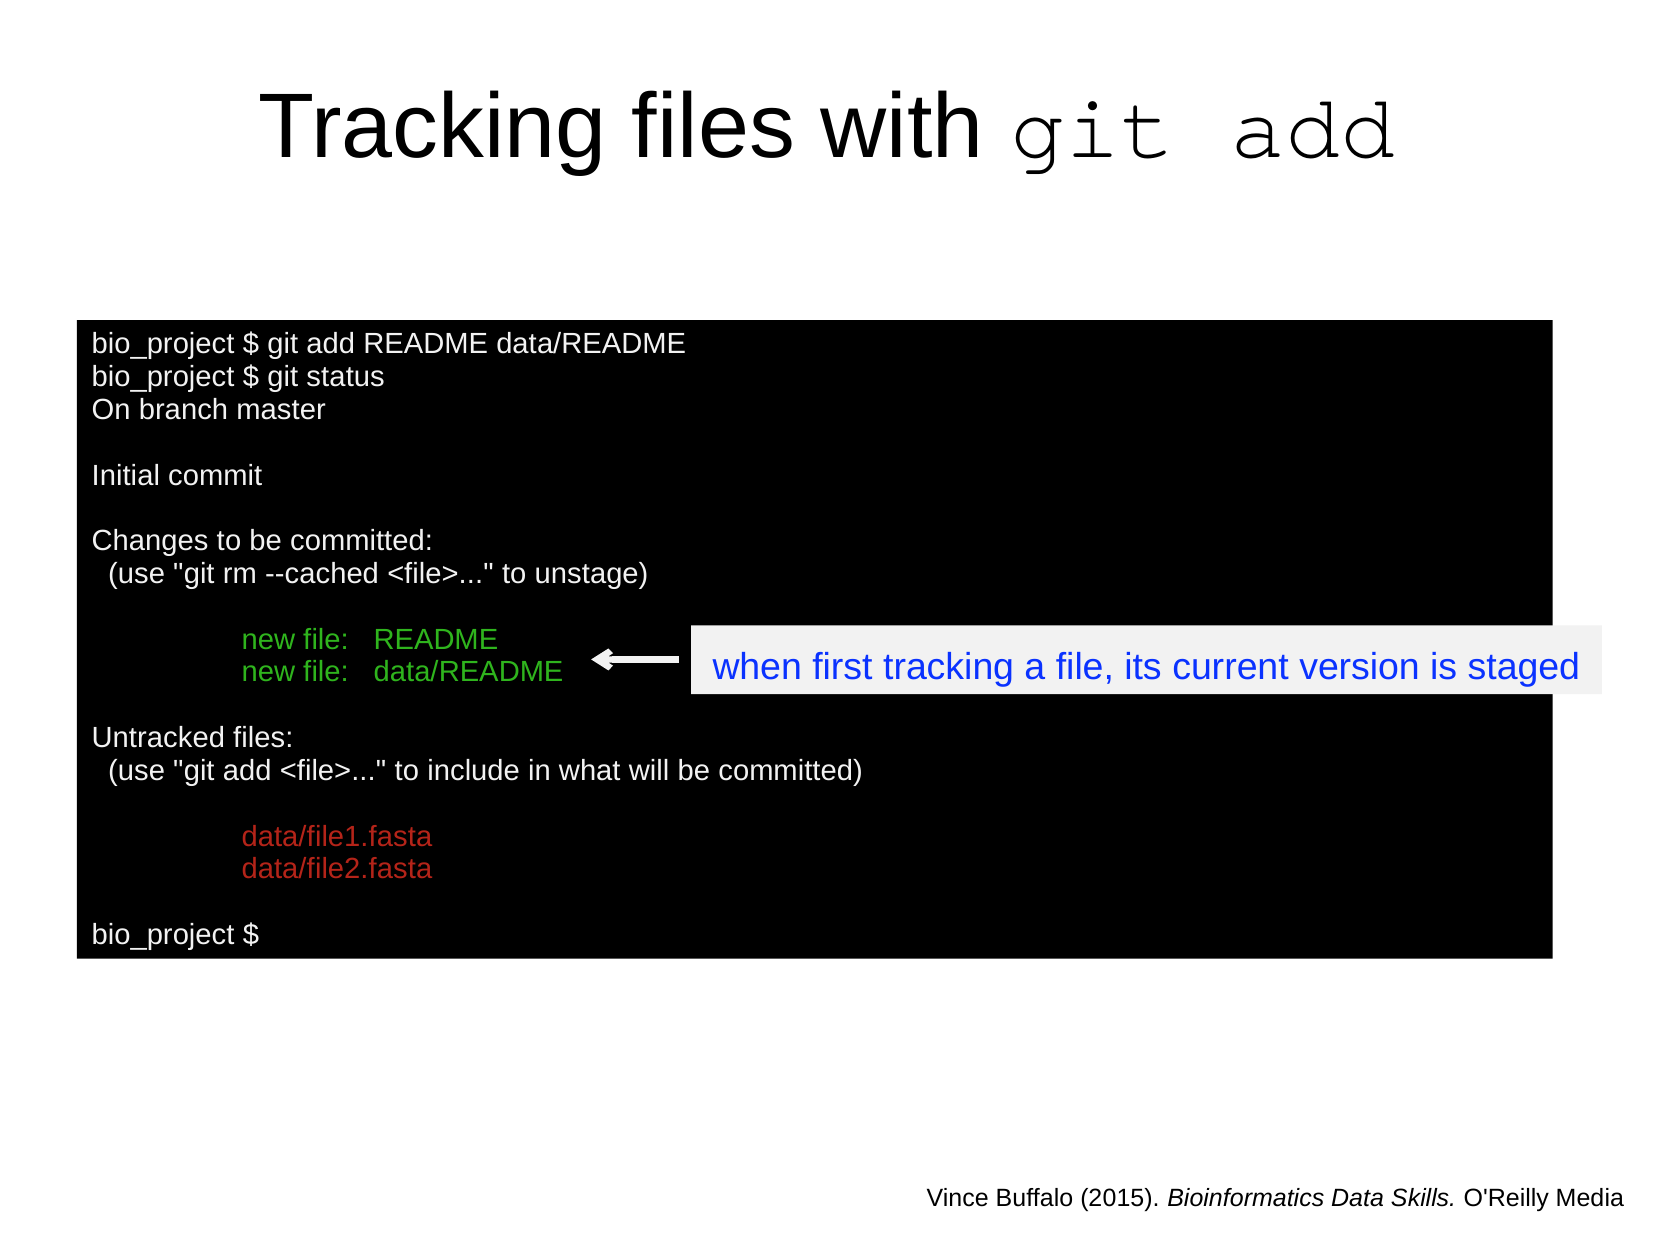

Tracking files with git add
bio_project $ git add README data/README
bio_project $ git status
On branch master

Initial commit

Changes to be committed:
  (use "git rm --cached <file>..." to unstage)

	new file:   README
	new file:   data/README

Untracked files:
  (use "git add <file>..." to include in what will be committed)

	data/file1.fasta
	data/file2.fasta

bio_project $
when first tracking a file, its current version is staged
Vince Buffalo (2015). Bioinformatics Data Skills. O'Reilly Media